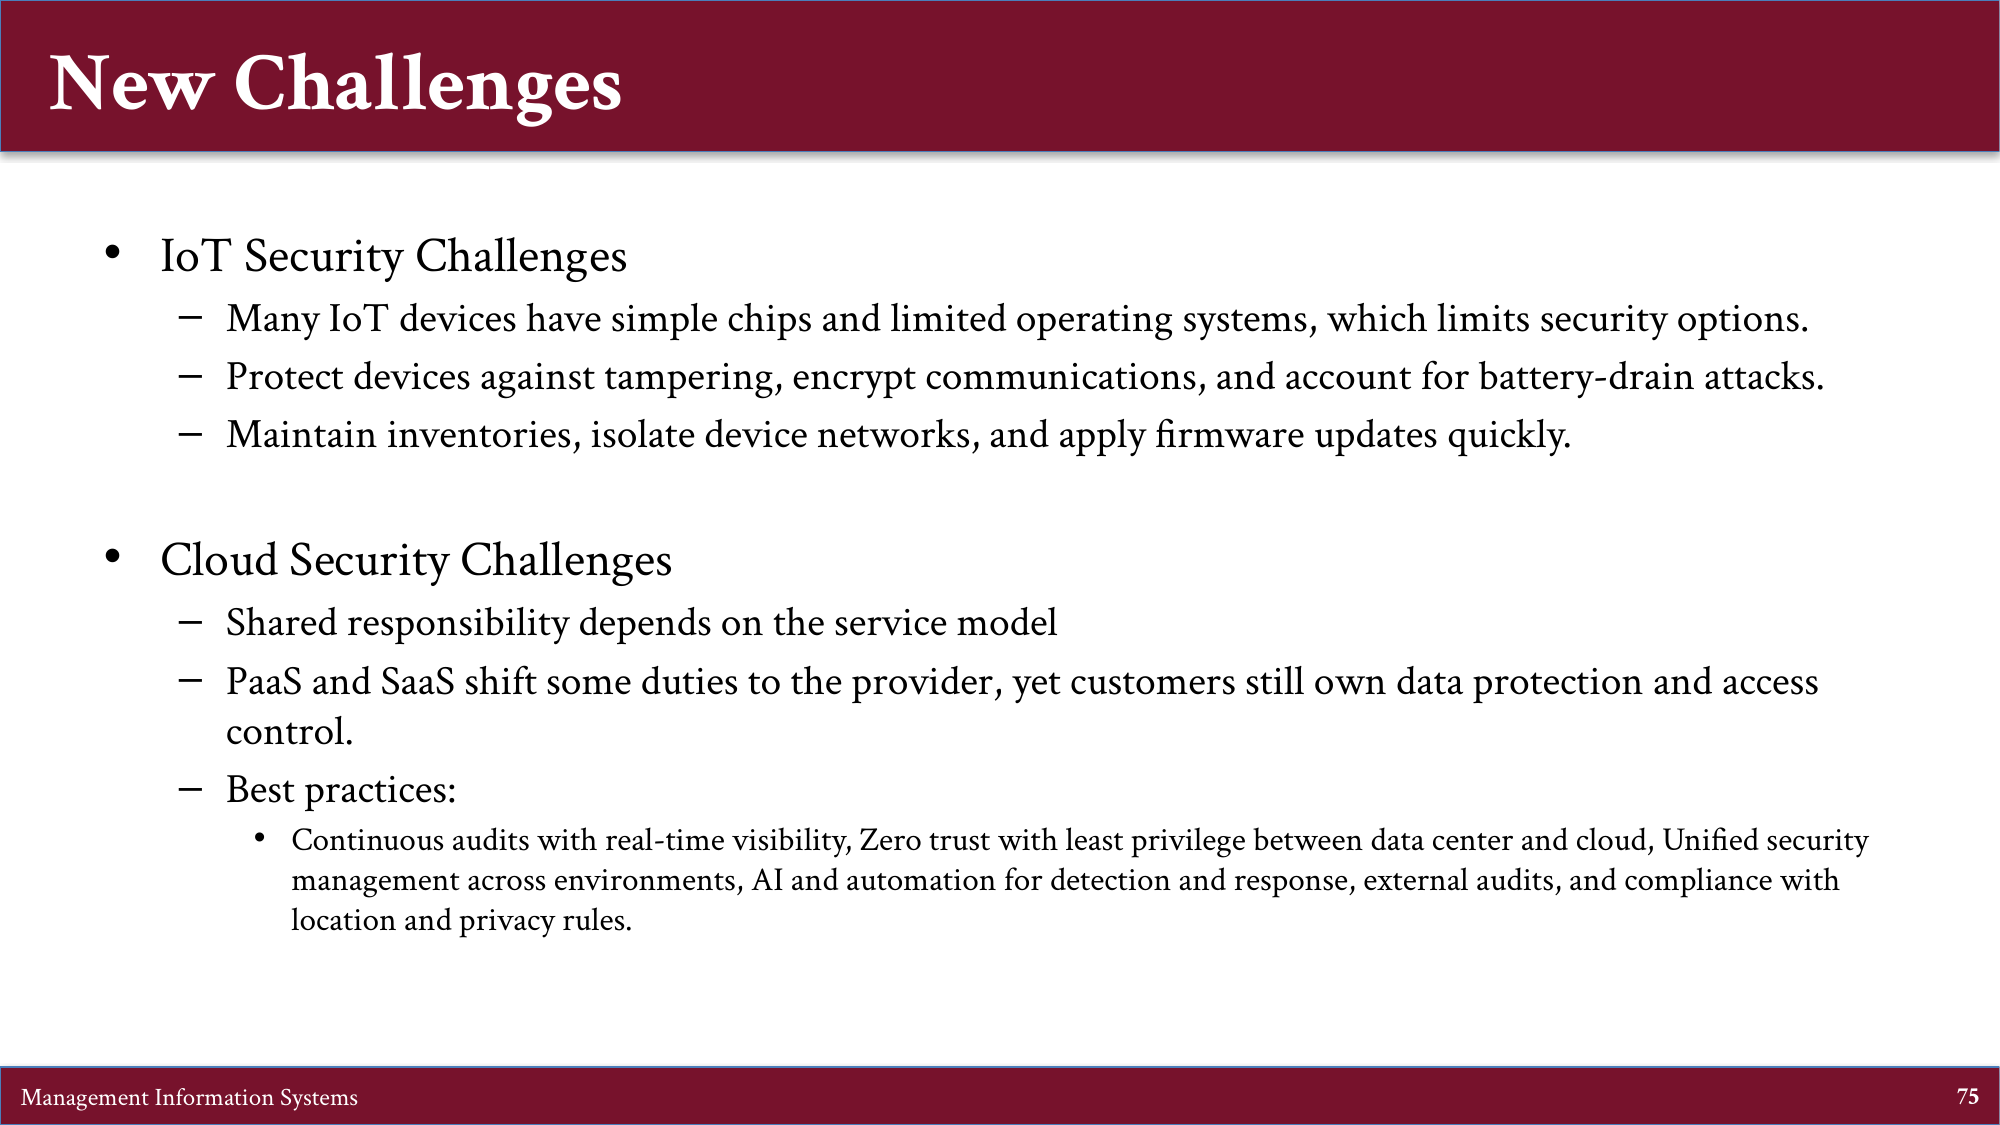

# New Challenges
IoT Security Challenges
Many IoT devices have simple chips and limited operating systems, which limits security options.
Protect devices against tampering, encrypt communications, and account for battery-drain attacks.
Maintain inventories, isolate device networks, and apply firmware updates quickly.

Cloud Security Challenges
Shared responsibility depends on the service model
PaaS and SaaS shift some duties to the provider, yet customers still own data protection and access control.
Best practices:
Continuous audits with real-time visibility, Zero trust with least privilege between data center and cloud, Unified security management across environments, AI and automation for detection and response, external audits, and compliance with location and privacy rules.

 Management Information Systems
75